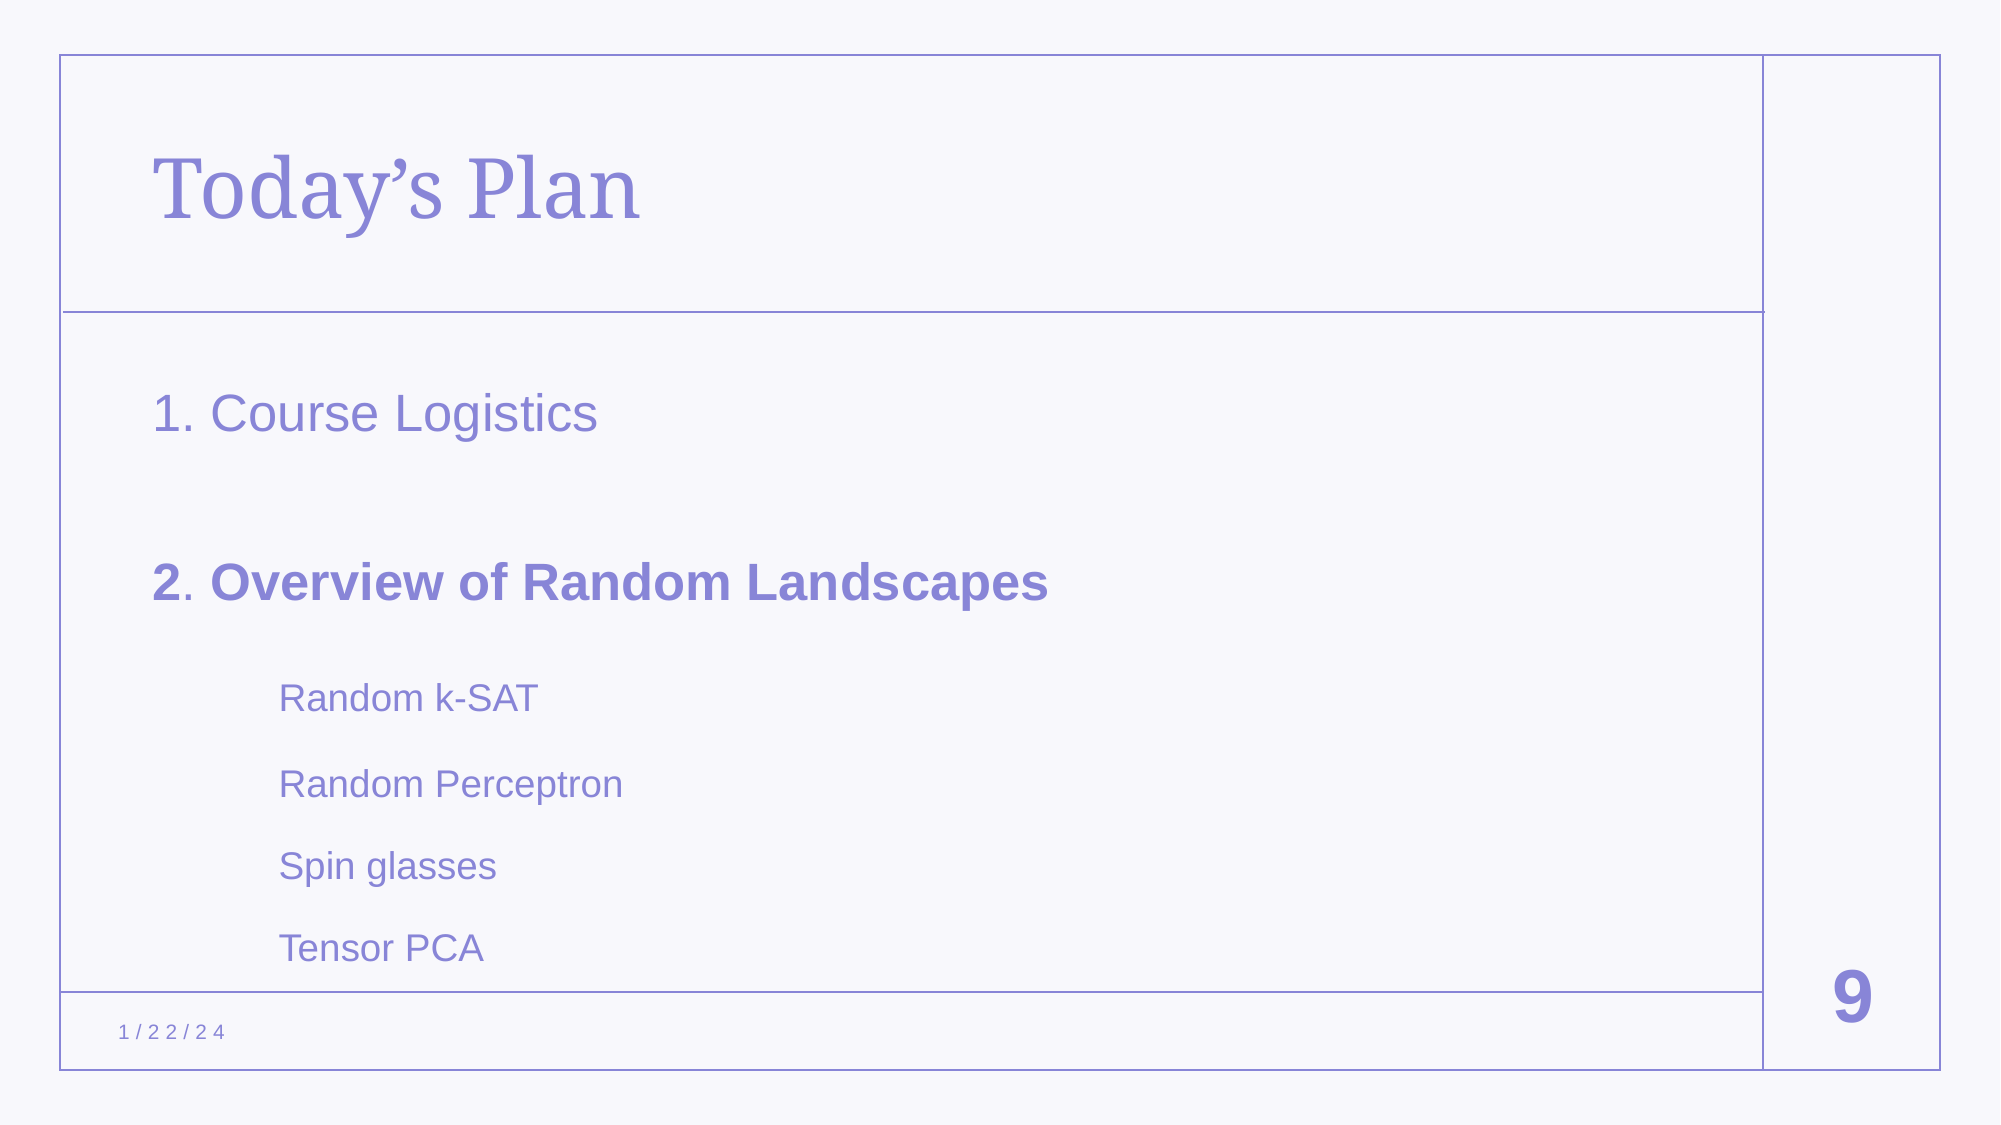

# Today’s Plan
1. Course Logistics

2. Overview of Random Landscapes
	Random k-SAT
	Random Perceptron
	Spin glasses
	Tensor PCA

9
1/22/24